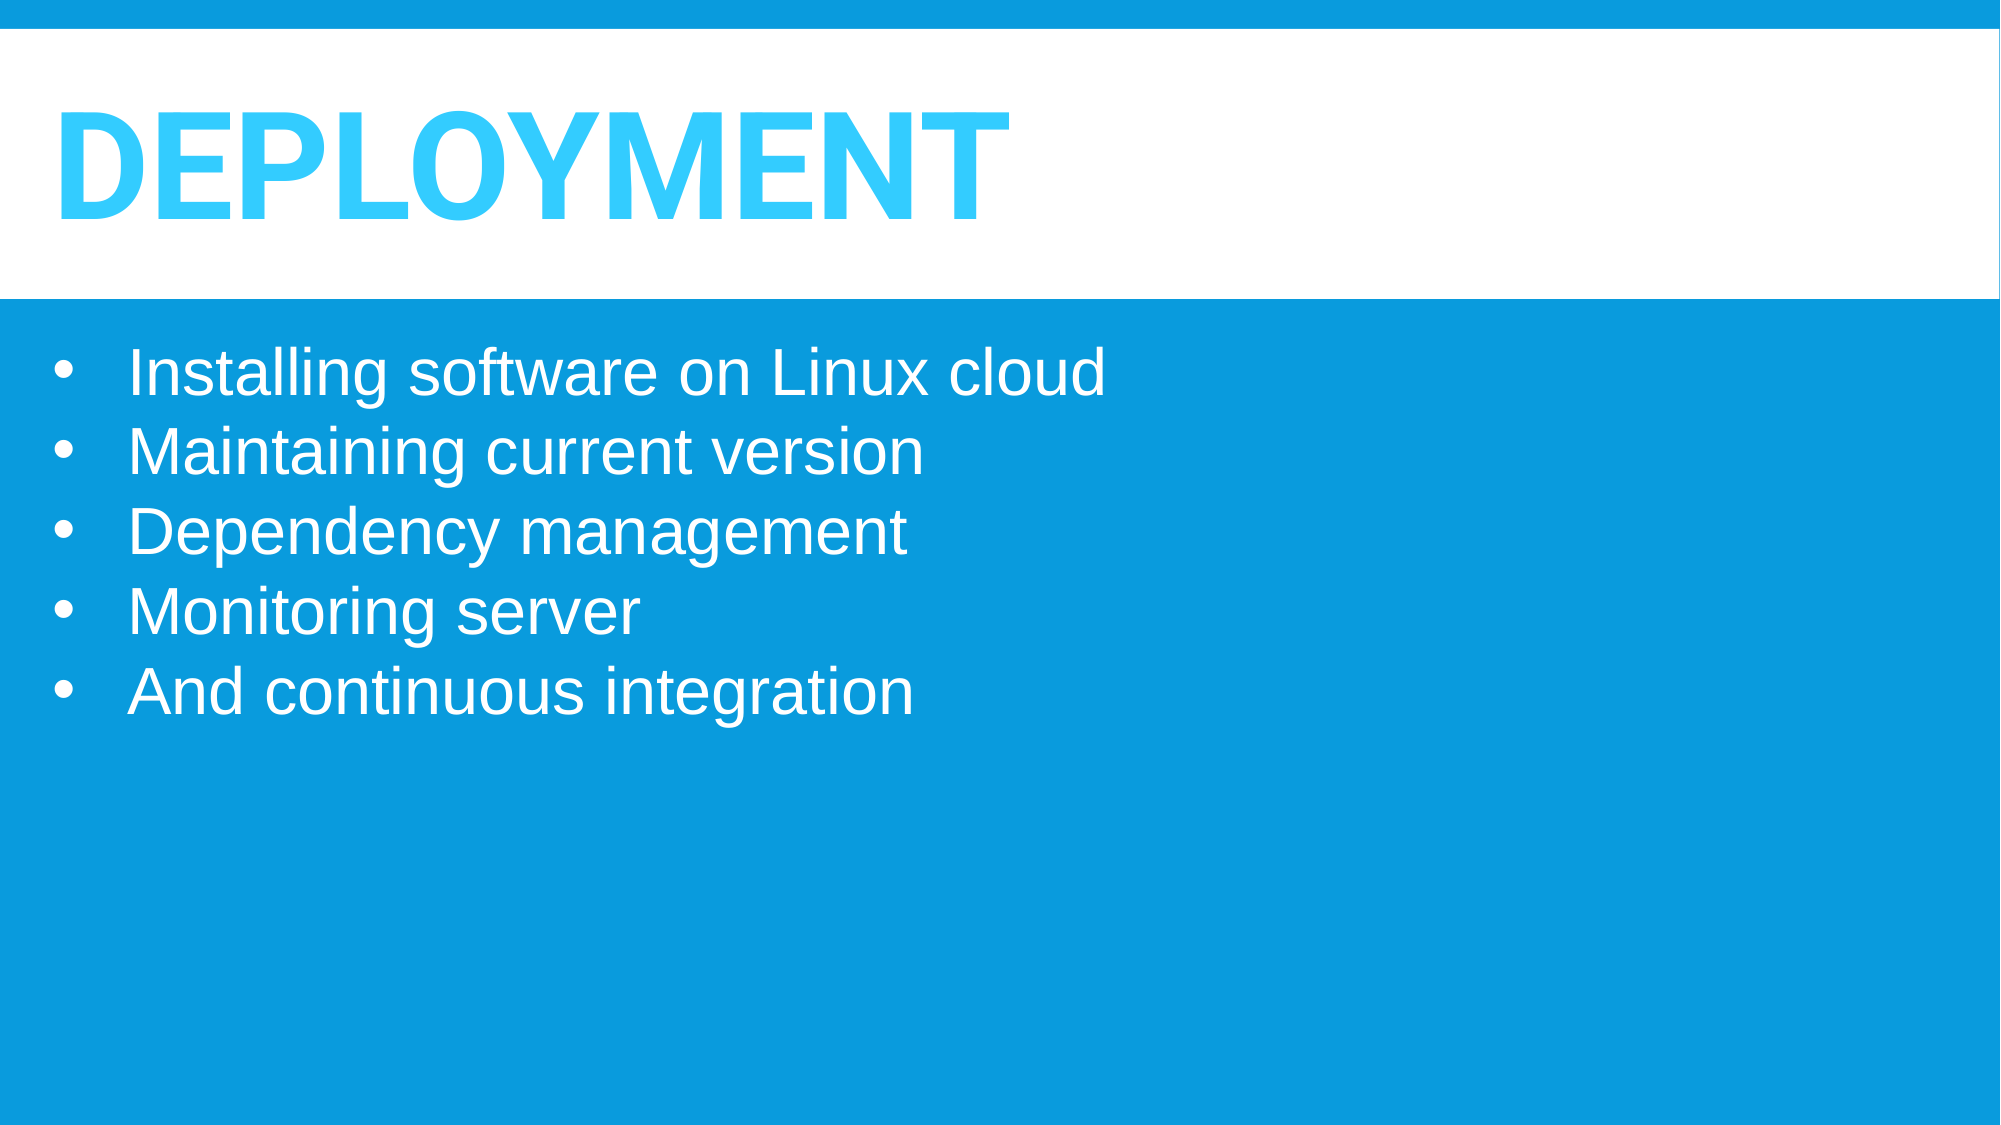

deployment
Installing software on Linux cloud
Maintaining current version
Dependency management
Monitoring server
And continuous integration